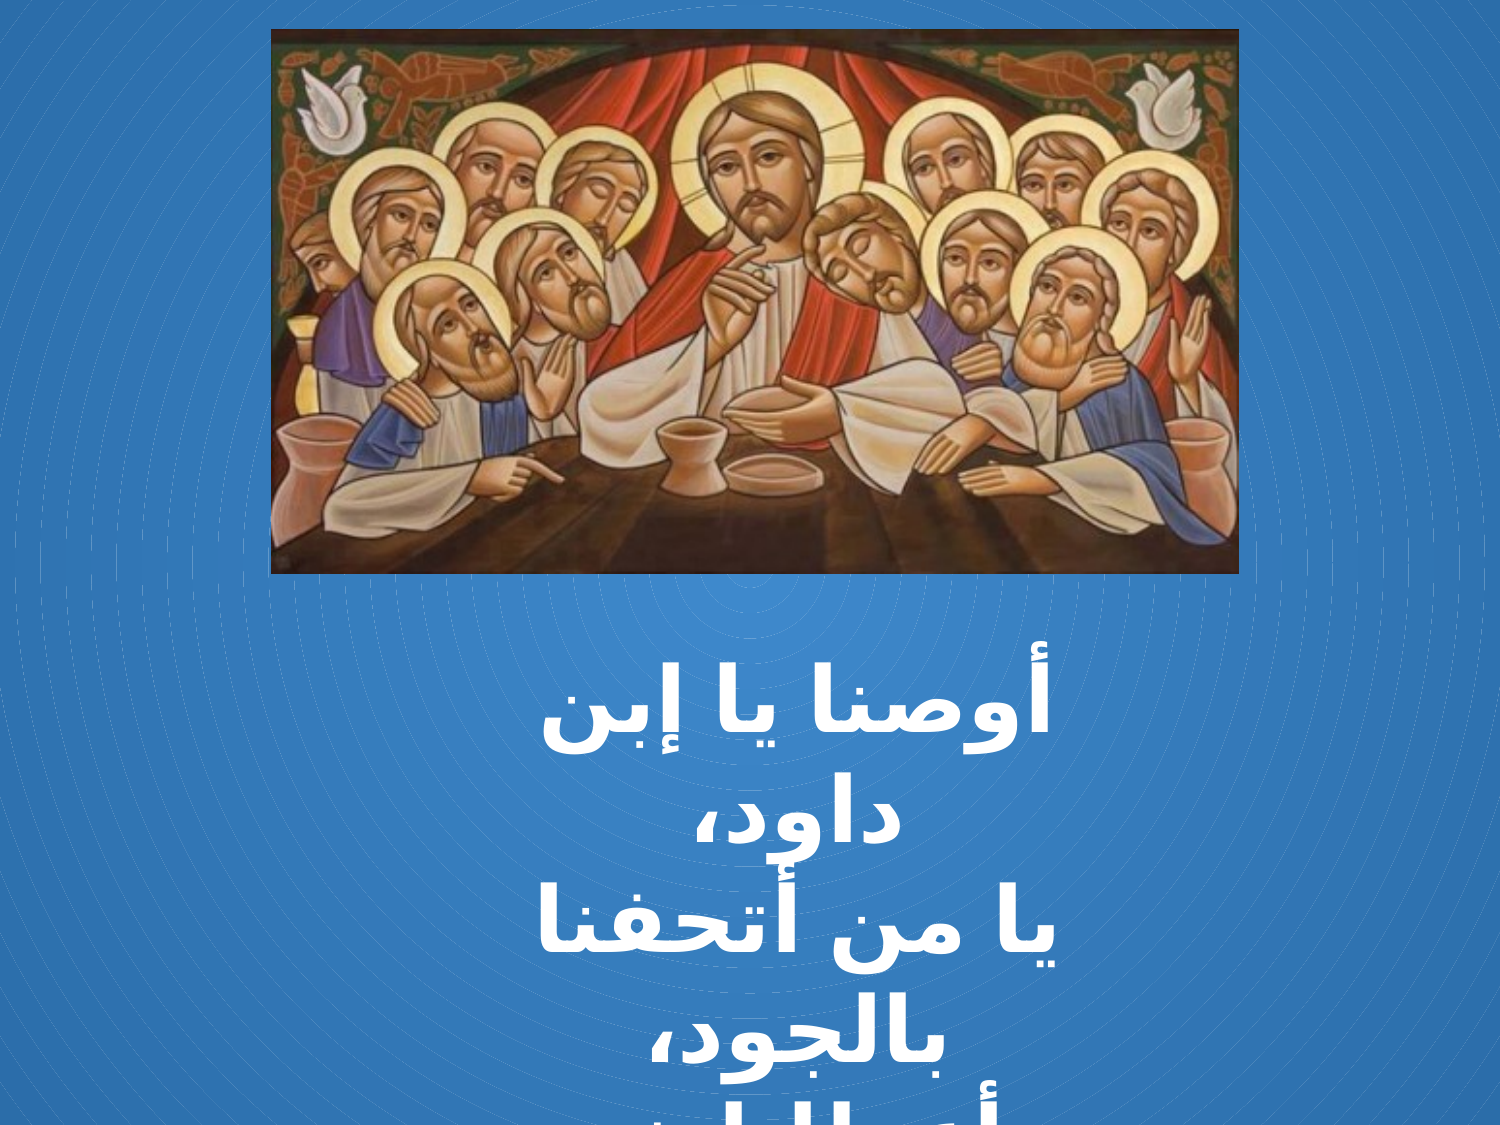

أوصنا يا إبن داود،
يا من أتحفنا بالجود،
وأعطانا خبز الخلود،
أوصنا في الأعالي.